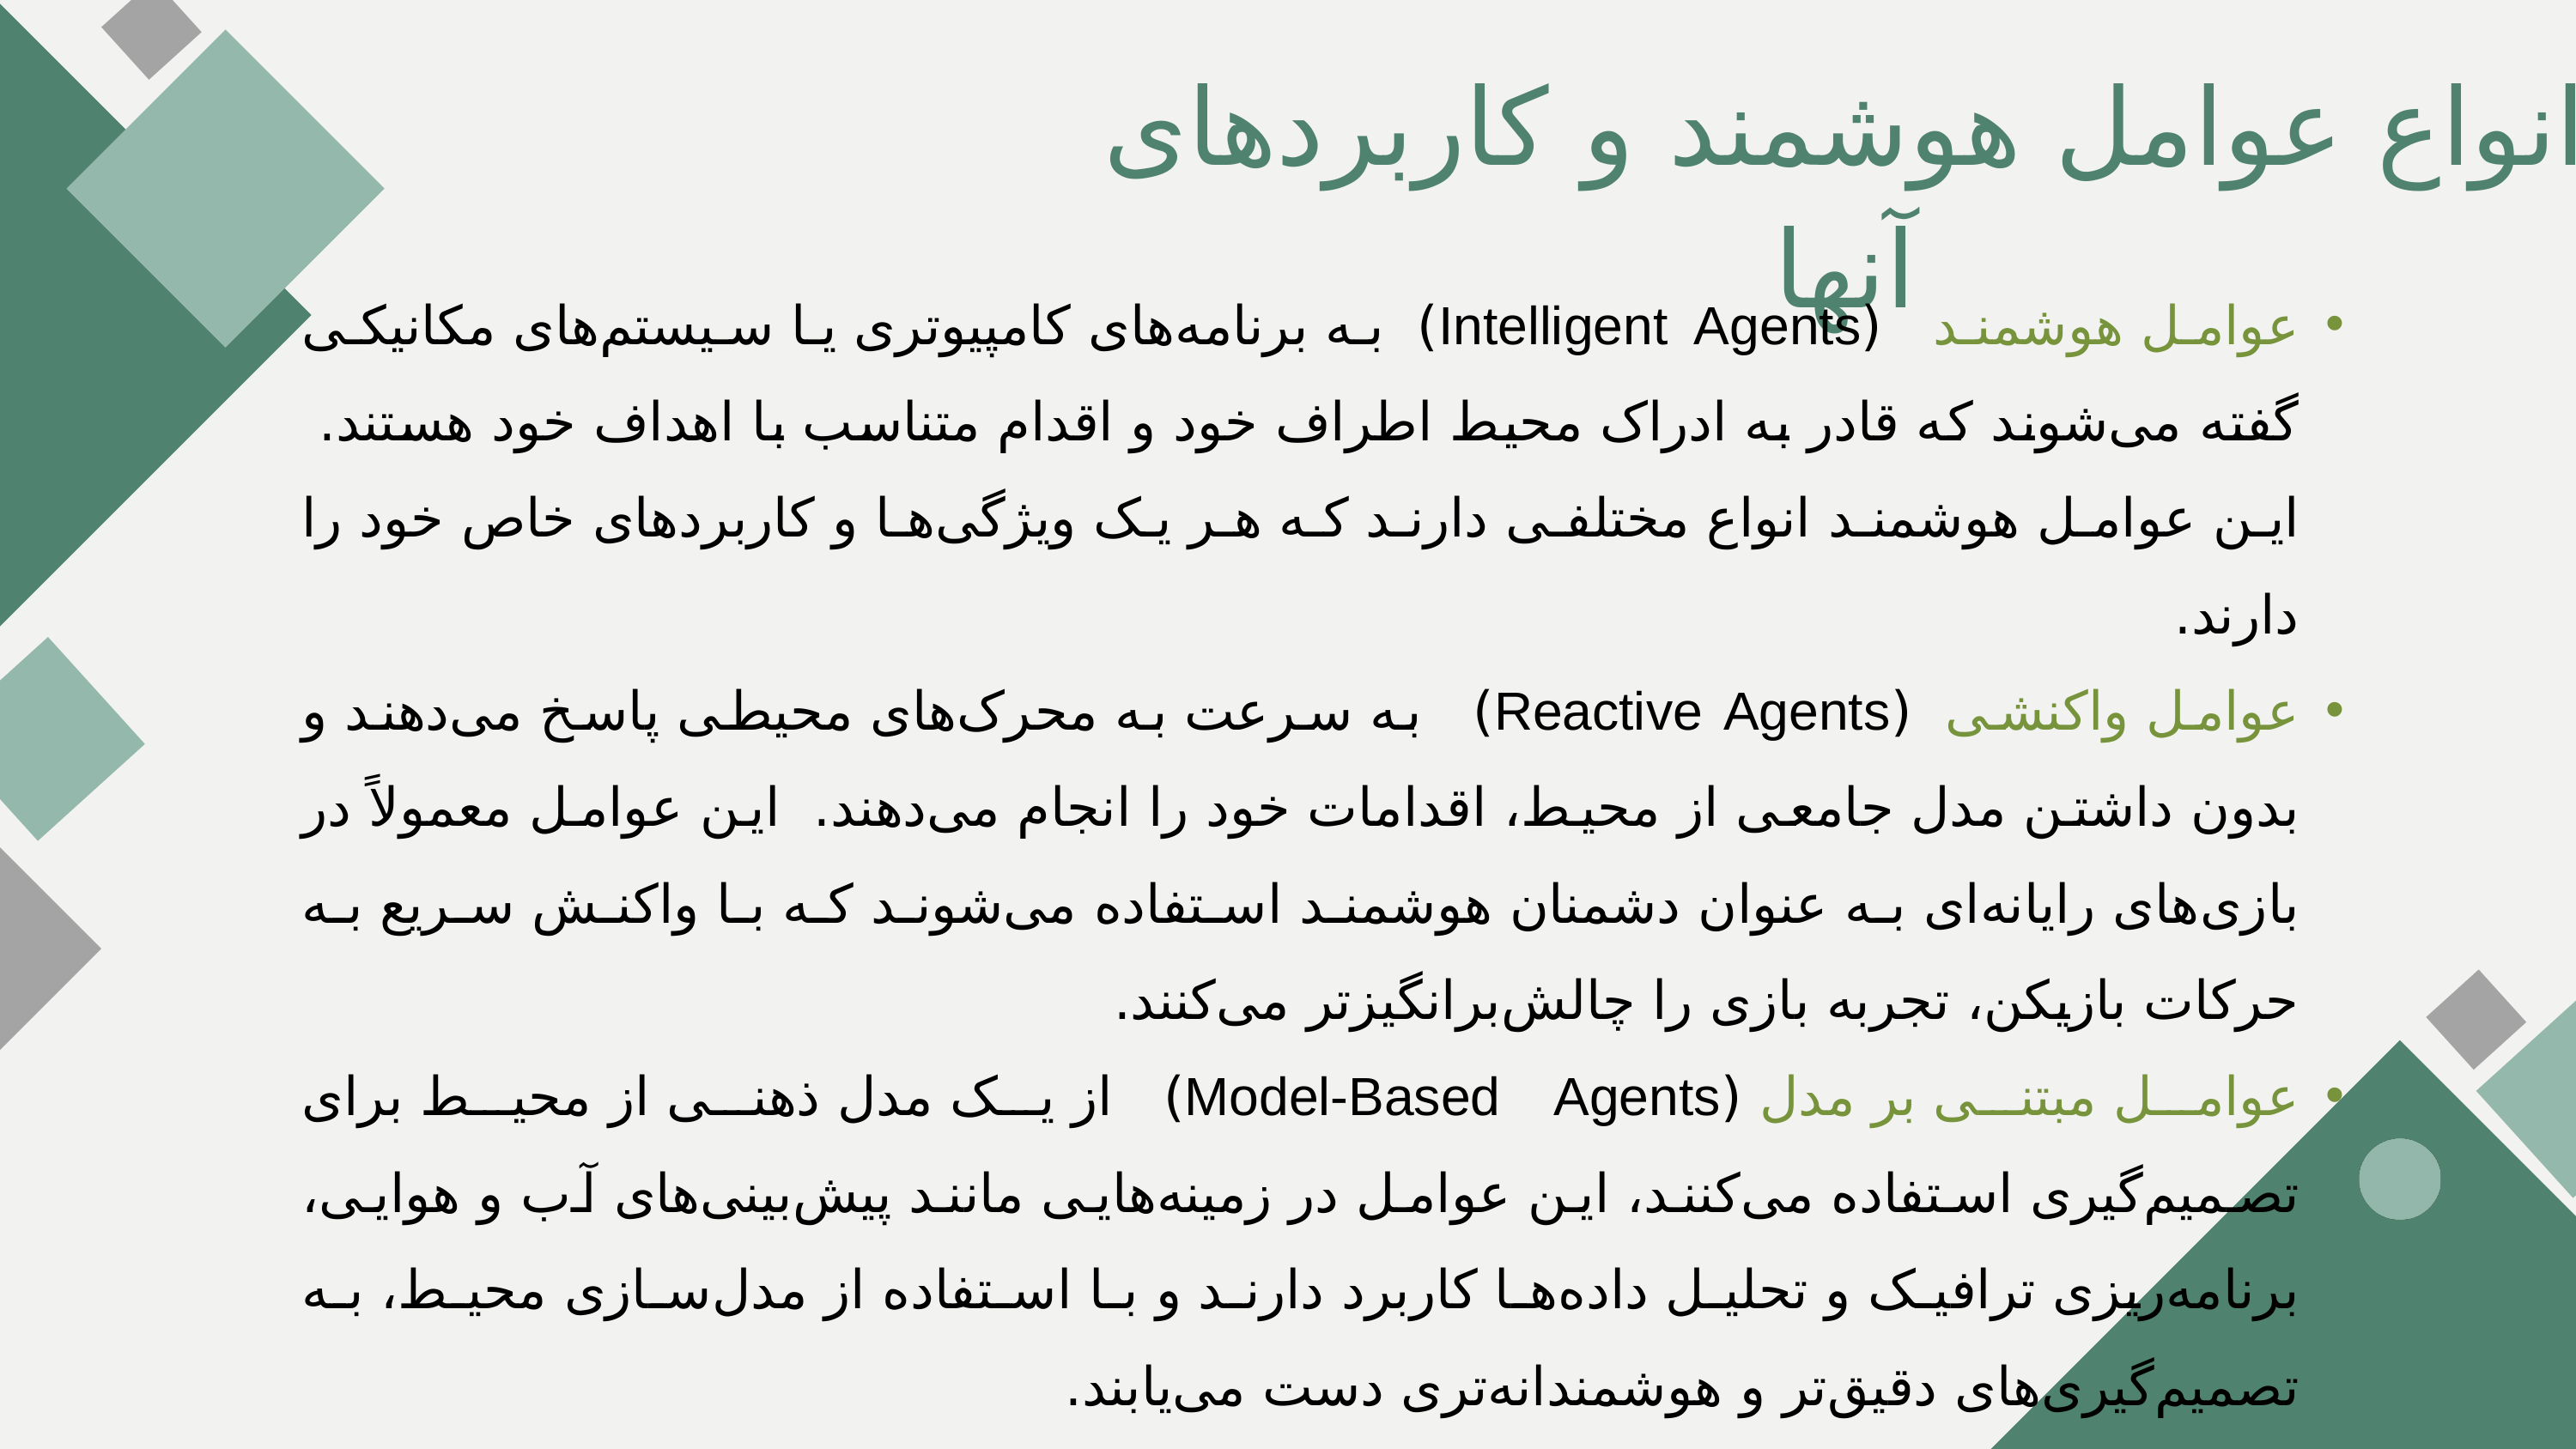

انواع عوامل هوشمند و کاربردهای آنها

عوامل هوشمند   (Intelligent Agents)  به برنامه‌های کامپیوتری یا سیستم‌های مکانیکی گفته می‌شوند که قادر به ادراک محیط اطراف خود و اقدام متناسب با اهداف خود هستند.  این عوامل هوشمند انواع مختلفی دارند که هر یک ویژگی‌ها و کاربردهای خاص خود را دارند.
عوامل واکنشی  (Reactive Agents)   به سرعت به محرک‌های محیطی پاسخ می‌دهند و بدون داشتن مدل جامعی از محیط، اقدامات خود را انجام می‌دهند.  این عوامل معمولاً در بازی‌های رایانه‌ای به عنوان دشمنان هوشمند استفاده می‌شوند که با واکنش سریع به حرکات بازیکن، تجربه بازی را چالش‌برانگیزتر می‌کنند.
عوامل مبتنی بر مدل (Model-Based Agents)   از یک مدل ذهنی از محیط برای تصمیم‌گیری استفاده می‌کنند، این عوامل در زمینه‌هایی مانند پیش‌بینی‌های آب و هوایی، برنامه‌ریزی ترافیک و تحلیل داده‌ها کاربرد دارند و با استفاده از مدل‌سازی محیط، به تصمیم‌گیری‌های دقیق‌تر و هوشمندانه‌تری دست می‌یابند.